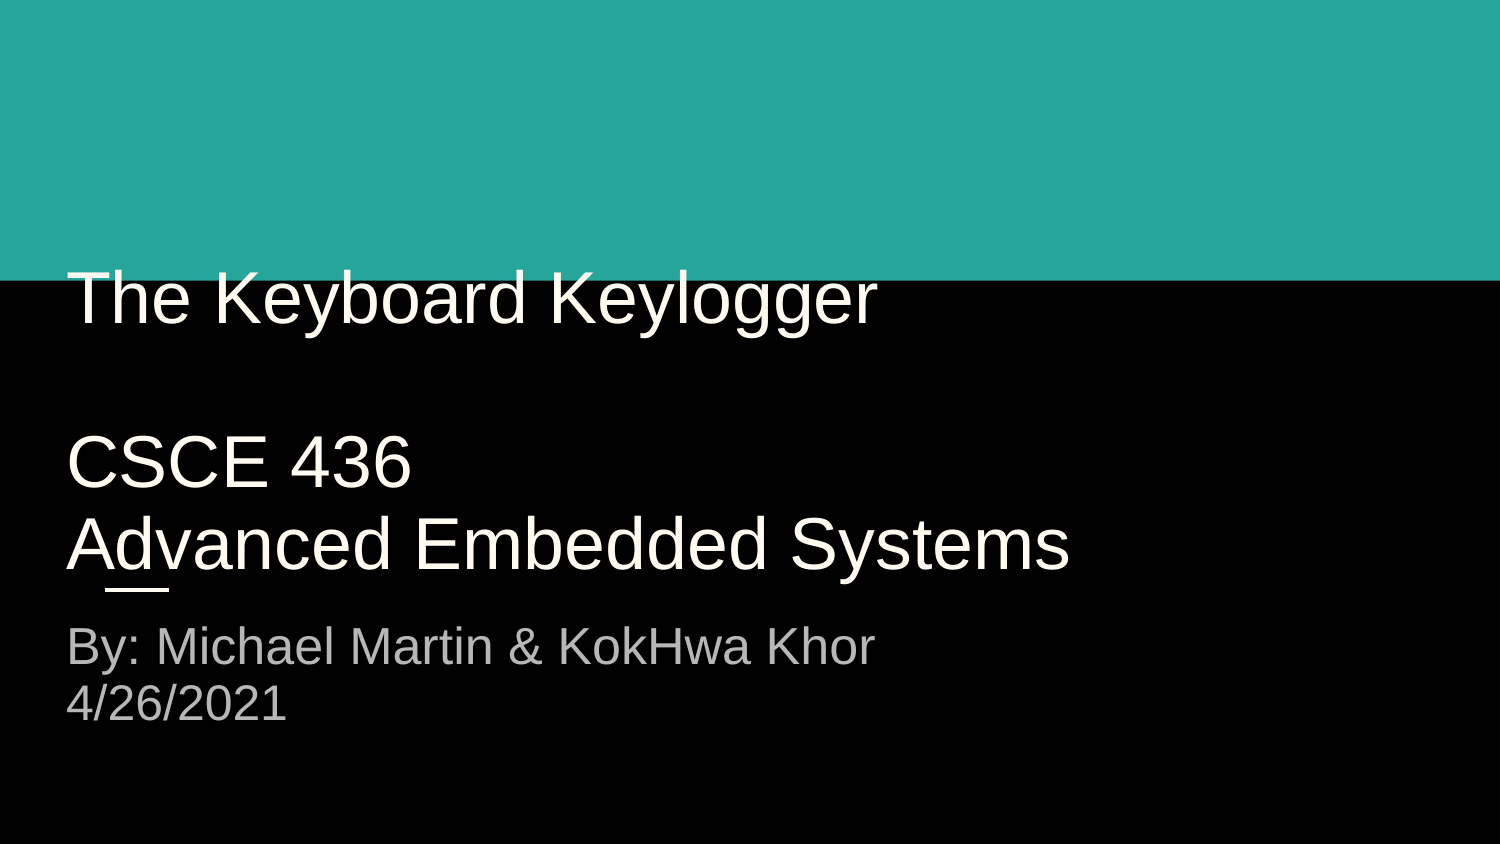

# The Keyboard Keylogger

CSCE 436
Advanced Embedded Systems

By: Michael Martin & KokHwa Khor
4/26/2021